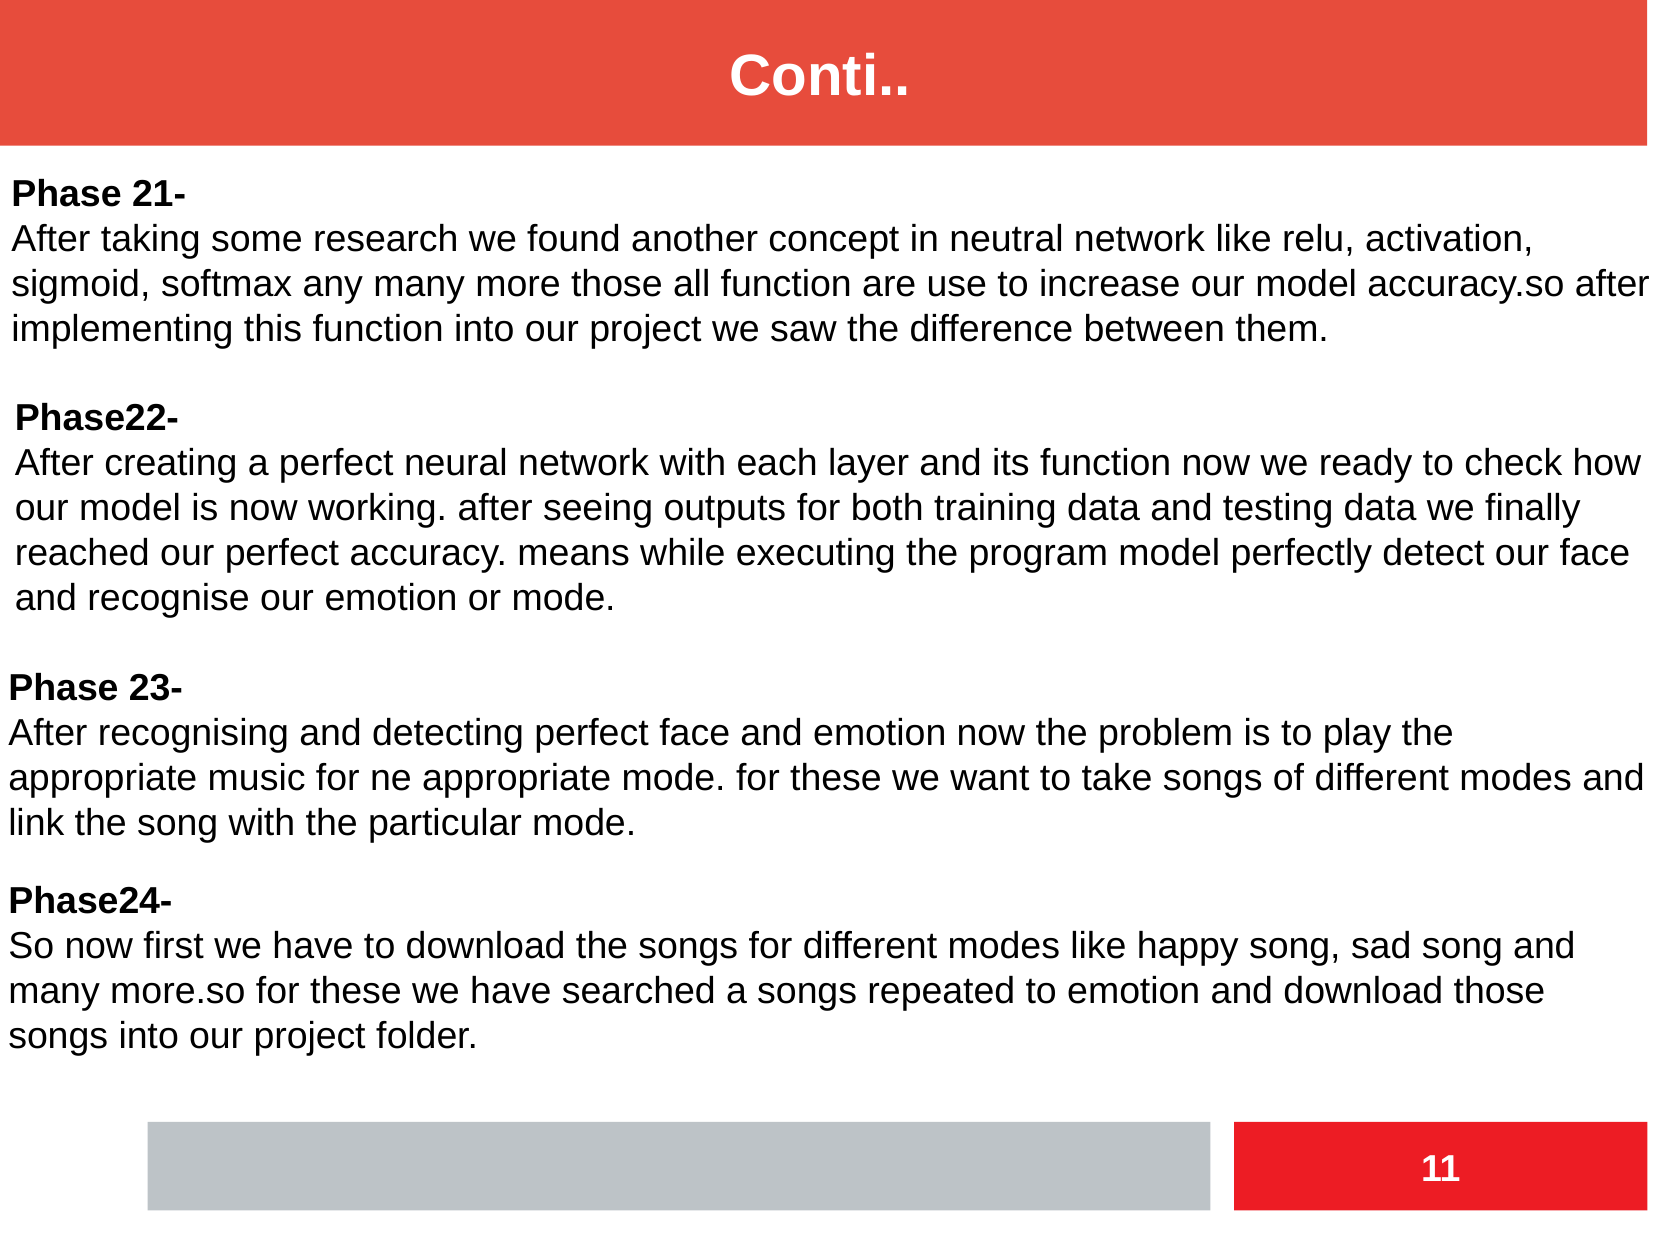

Conti..
Phase 21-
After taking some research we found another concept in neutral network like relu, activation, sigmoid, softmax any many more those all function are use to increase our model accuracy.so after implementing this function into our project we saw the difference between them.

Phase22-
After creating a perfect neural network with each layer and its function now we ready to check how our model is now working. after seeing outputs for both training data and testing data we finally reached our perfect accuracy. means while executing the program model perfectly detect our face and recognise our emotion or mode.
Phase 23-
After recognising and detecting perfect face and emotion now the problem is to play the  appropriate music for ne appropriate mode. for these we want to take songs of different modes and link the song with the particular mode.
Phase24-
So now first we have to download the songs for different modes like happy song, sad song and many more.so for these we have searched a songs repeated to emotion and download those songs into our project folder.

11